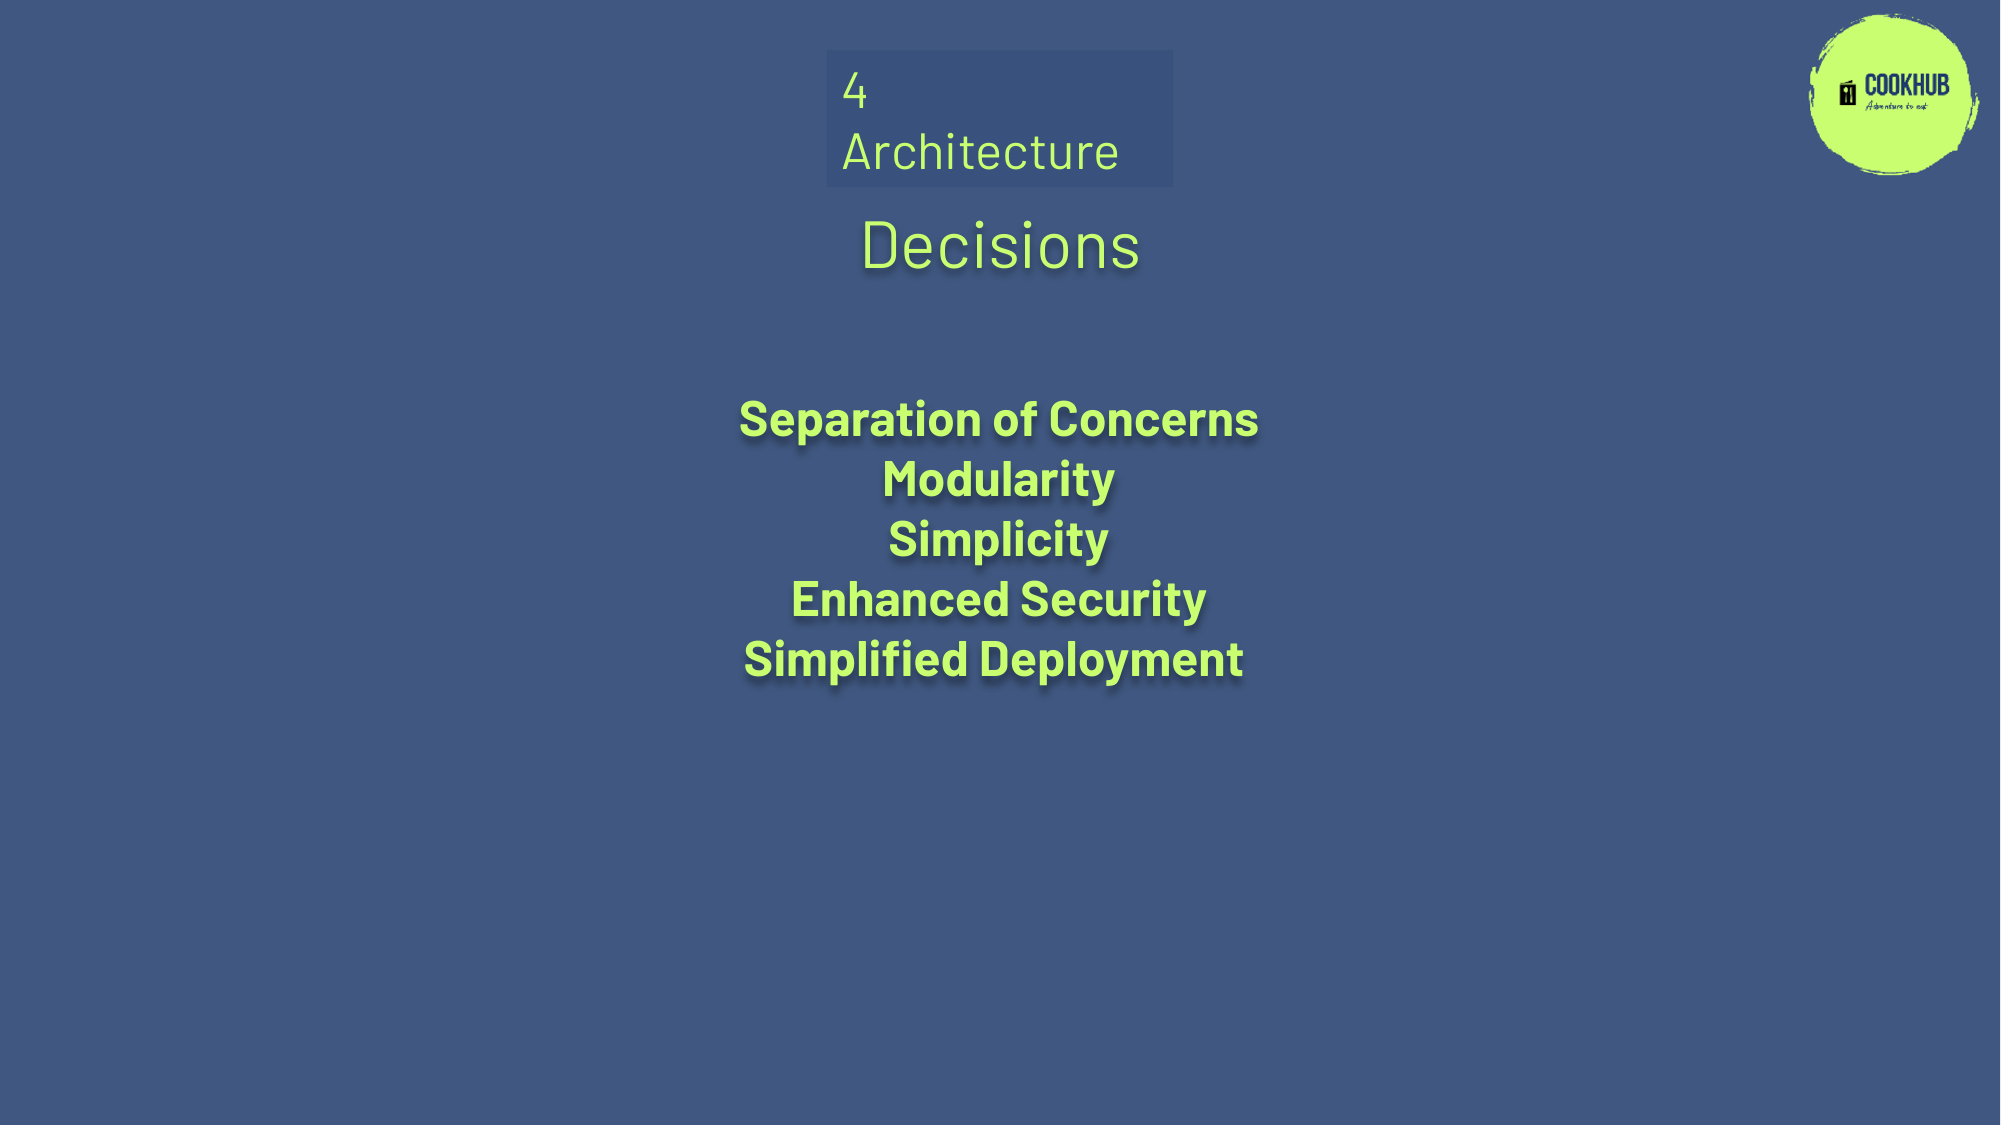

4 Architecture
Decisions
Separation of Concerns
Modularity
Simplicity
Enhanced Security
Simplified Deployment